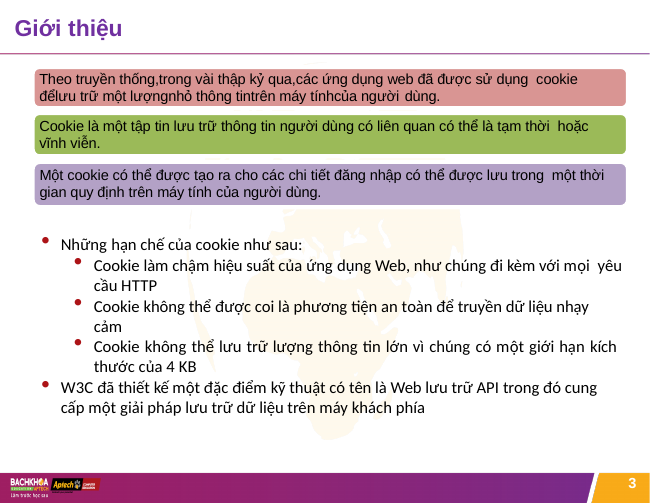

# Giới thiệu

Theo truyền thống,trong vài thập kỷ qua,các ứng dụng web đã được sử dụng  cookie đểlưu trữ một lượngnhỏ thông tintrên máy tínhcủa người dùng.
Cookie là một tập tin lưu trữ thông tin người dùng có liên quan có thể là tạm thời  hoặc vĩnh viễn.
Một cookie có thể được tạo ra cho các chi tiết đăng nhập có thể được lưu trong  một thời gian quy định trên máy tính của người dùng.

Những hạn chế của cookie như sau:
Cookie làm chậm hiệu suất của ứng dụng Web, như chúng đi kèm với mọi  yêu cầu HTTP
Cookie không thể được coi là phương tiện an toàn để truyền dữ liệu nhạy  cảm
Cookie không thể lưu trữ lượng thông tin lớn vì chúng có một giới hạn kích
thước của 4 KB
W3C đã thiết kế một đặc điểm kỹ thuật có tên là Web lưu trữ API trong đó cung  cấp một giải pháp lưu trữ dữ liệu trên máy khách phía

3